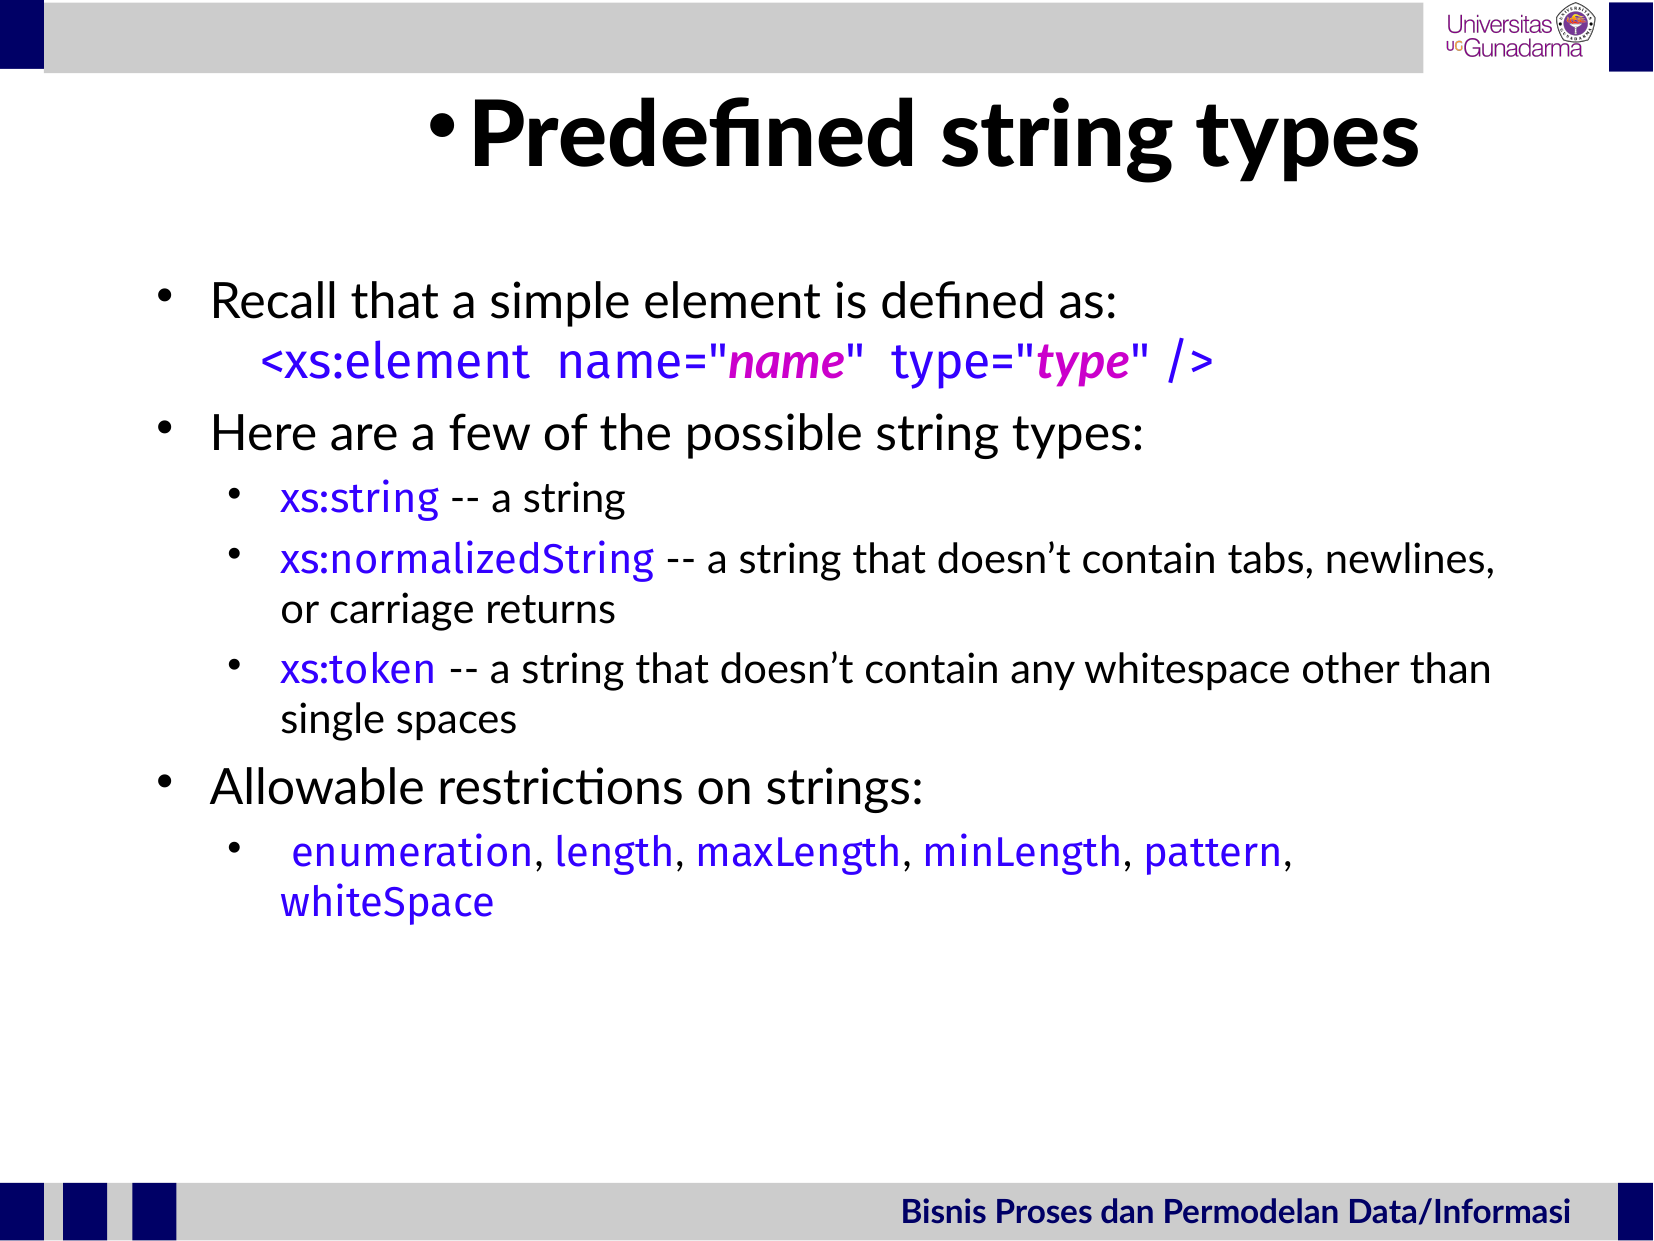

Predefined string types
Recall that a simple element is defined as:
    <xs:element  name="name"  type="type" />
Here are a few of the possible string types:
xs:string -- a string
xs:normalizedString -- a string that doesn’t contain tabs, newlines, or carriage returns
xs:token -- a string that doesn’t contain any whitespace other than single spaces
Allowable restrictions on strings:
 enumeration, length, maxLength, minLength, pattern, whiteSpace